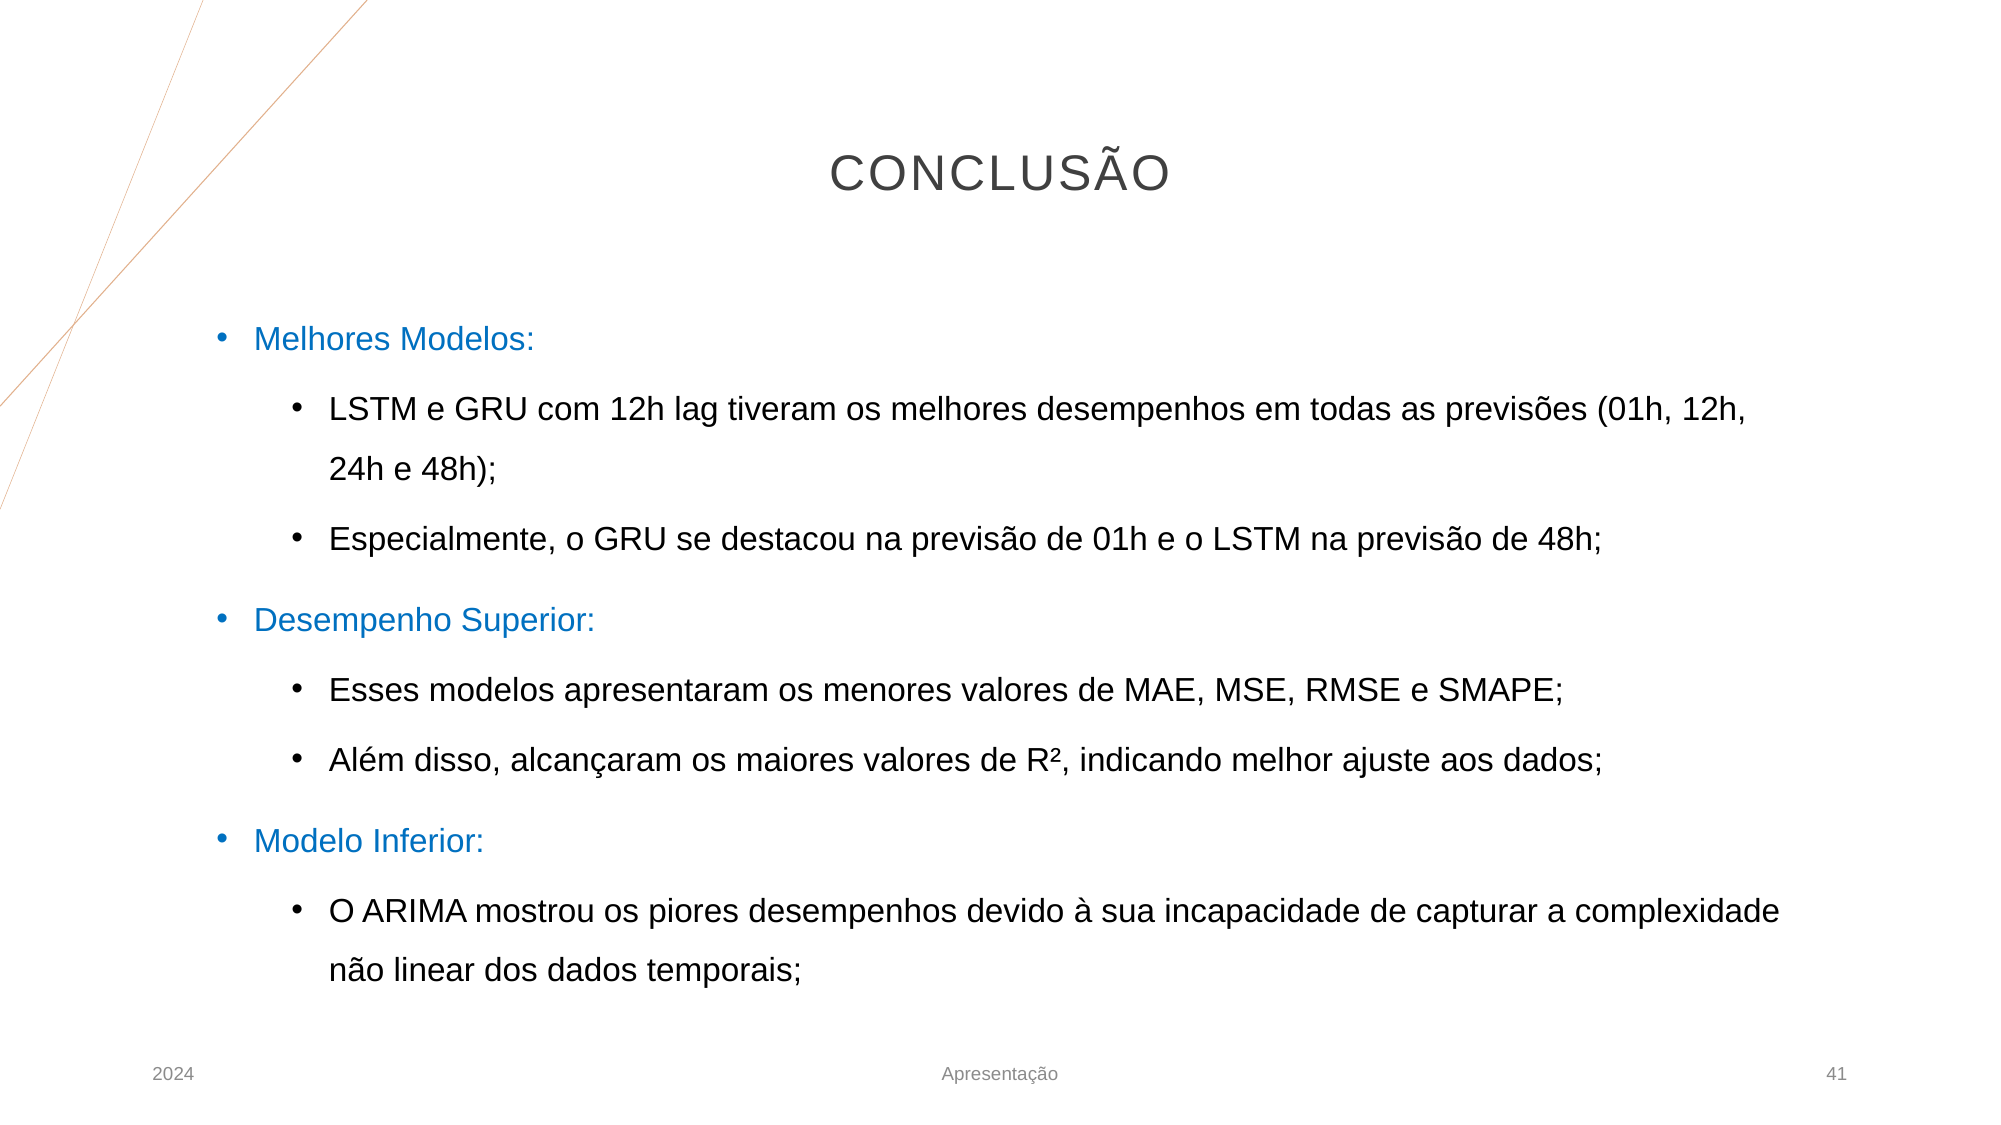

# CONCLUSÃO
Melhores Modelos:
LSTM e GRU com 12h lag tiveram os melhores desempenhos em todas as previsões (01h, 12h, 24h e 48h);
Especialmente, o GRU se destacou na previsão de 01h e o LSTM na previsão de 48h;
Desempenho Superior:
Esses modelos apresentaram os menores valores de MAE, MSE, RMSE e SMAPE;
Além disso, alcançaram os maiores valores de R², indicando melhor ajuste aos dados;
Modelo Inferior:
O ARIMA mostrou os piores desempenhos devido à sua incapacidade de capturar a complexidade não linear dos dados temporais;

2024
Apresentação
41